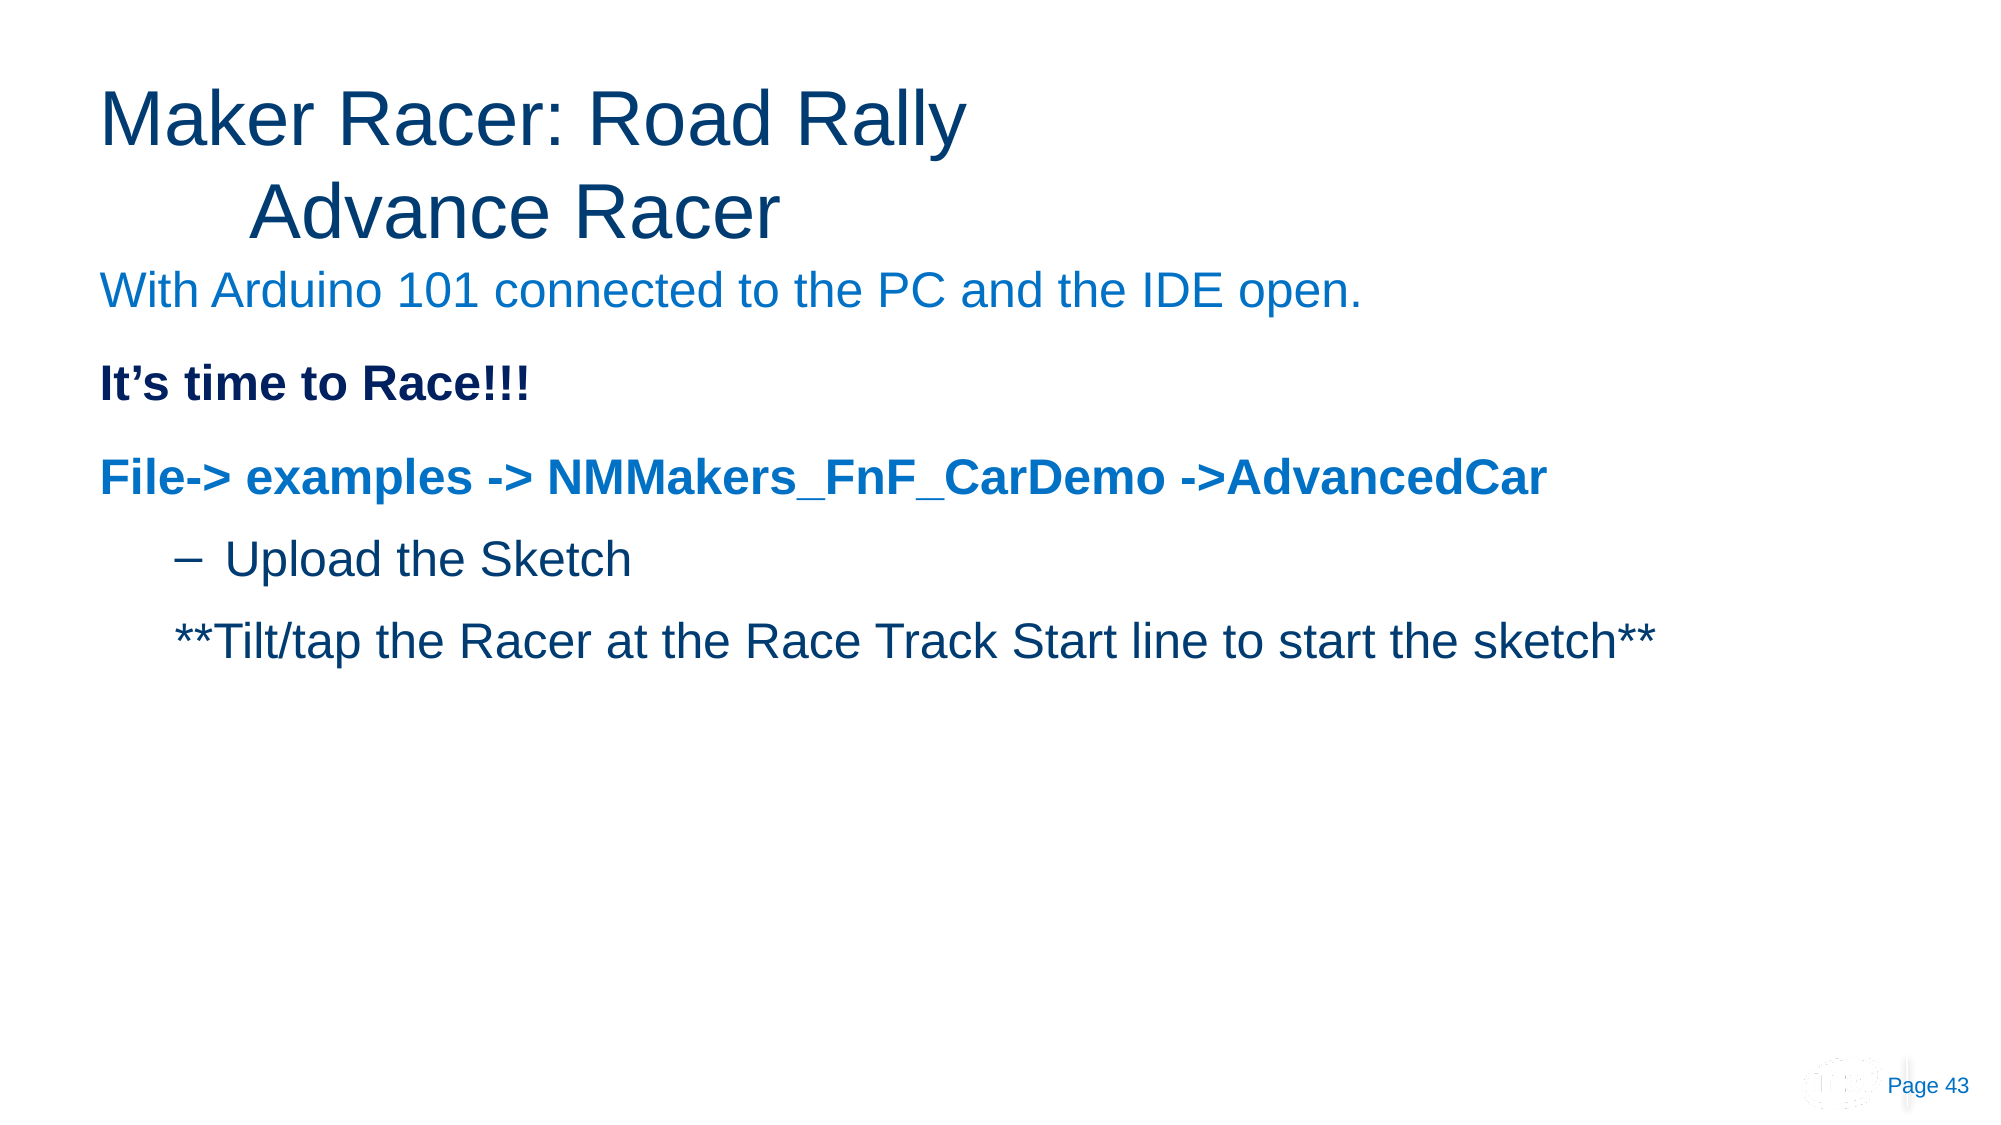

# Maker Racer: Road Rally Advance Racer
With Arduino 101 connected to the PC and the IDE open.
It’s time to Race!!!
File-> examples -> NMMakers_FnF_CarDemo ->AdvancedCar
Upload the Sketch
**Tilt/tap the Racer at the Race Track Start line to start the sketch**

43
 Page 43